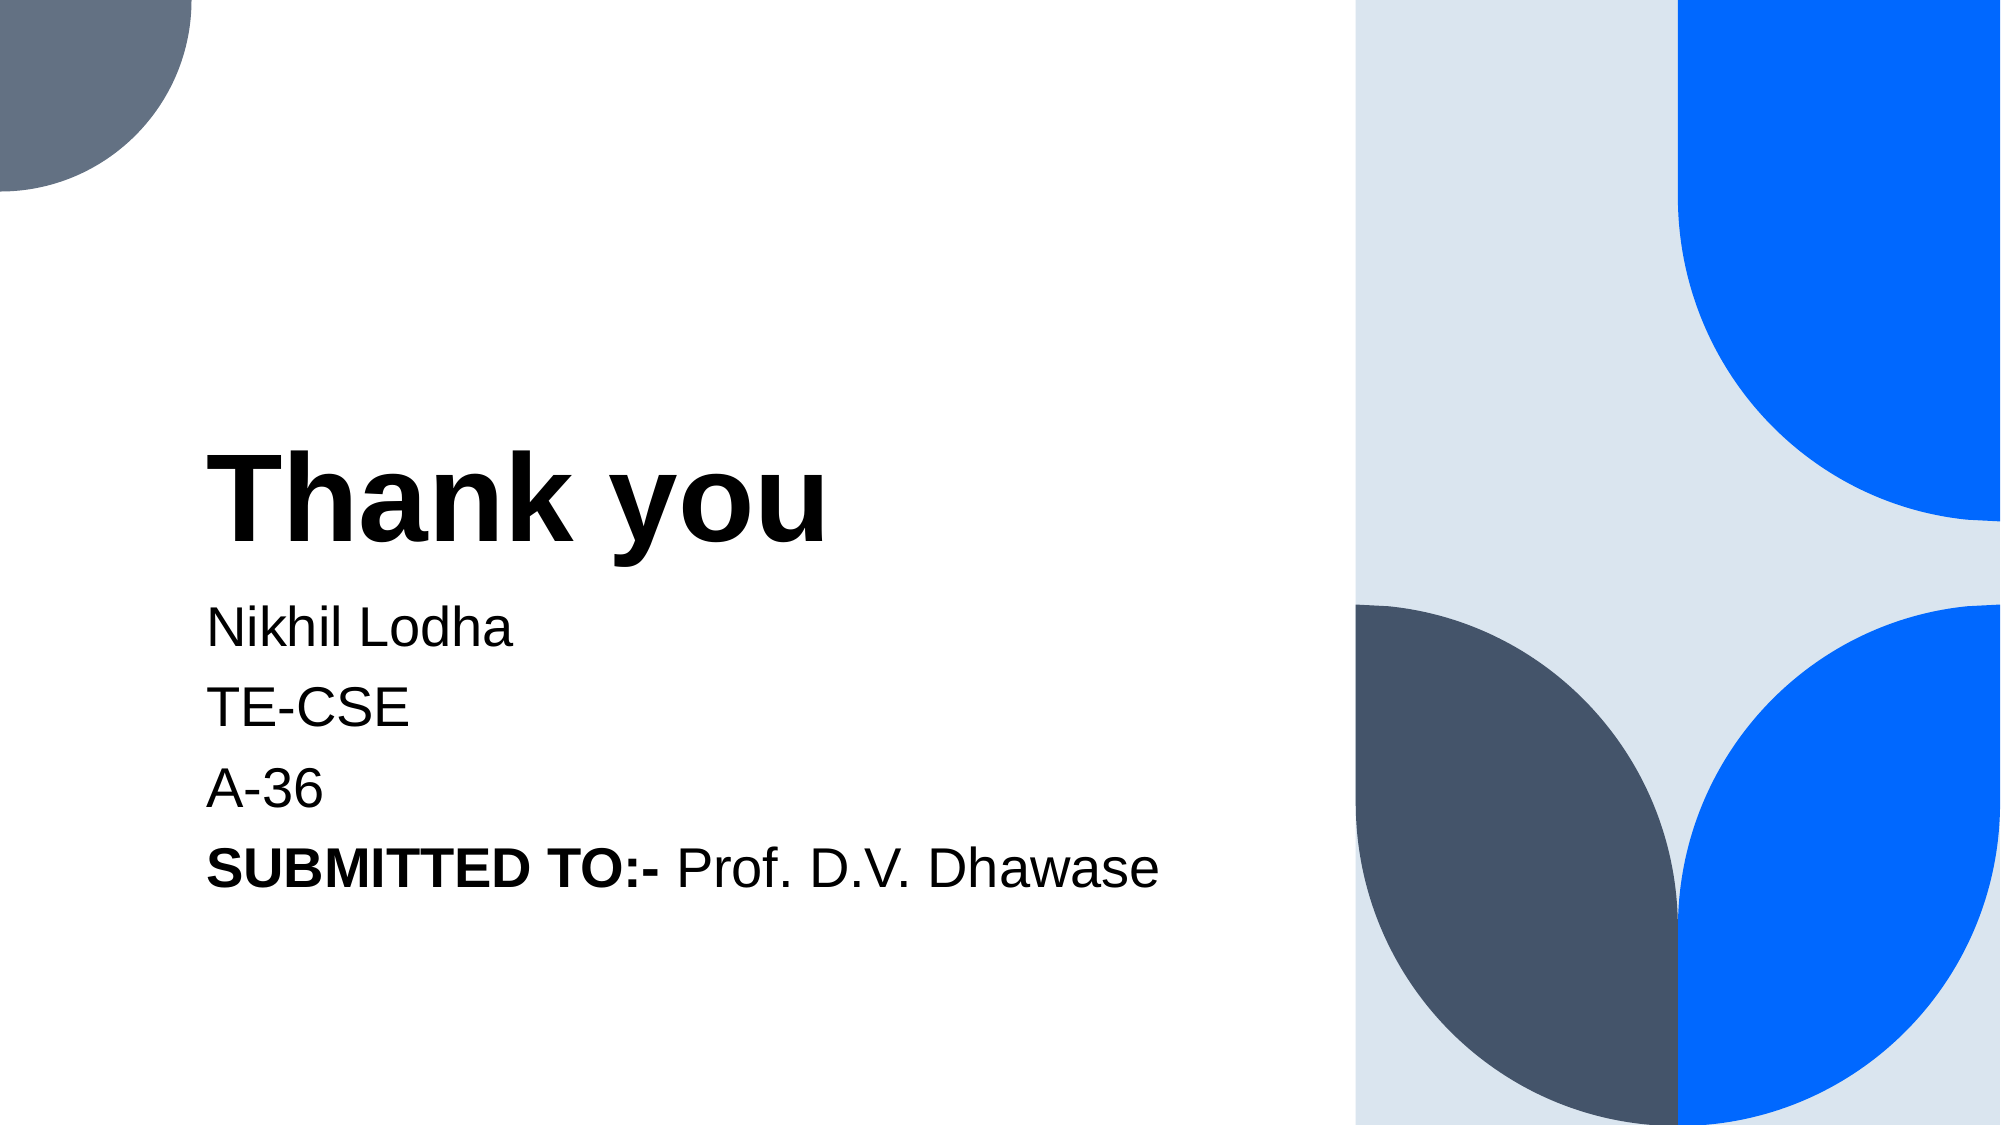

# Thank you
Nikhil Lodha
TE-CSE
A-36
SUBMITTED TO:- Prof. D.V. Dhawase